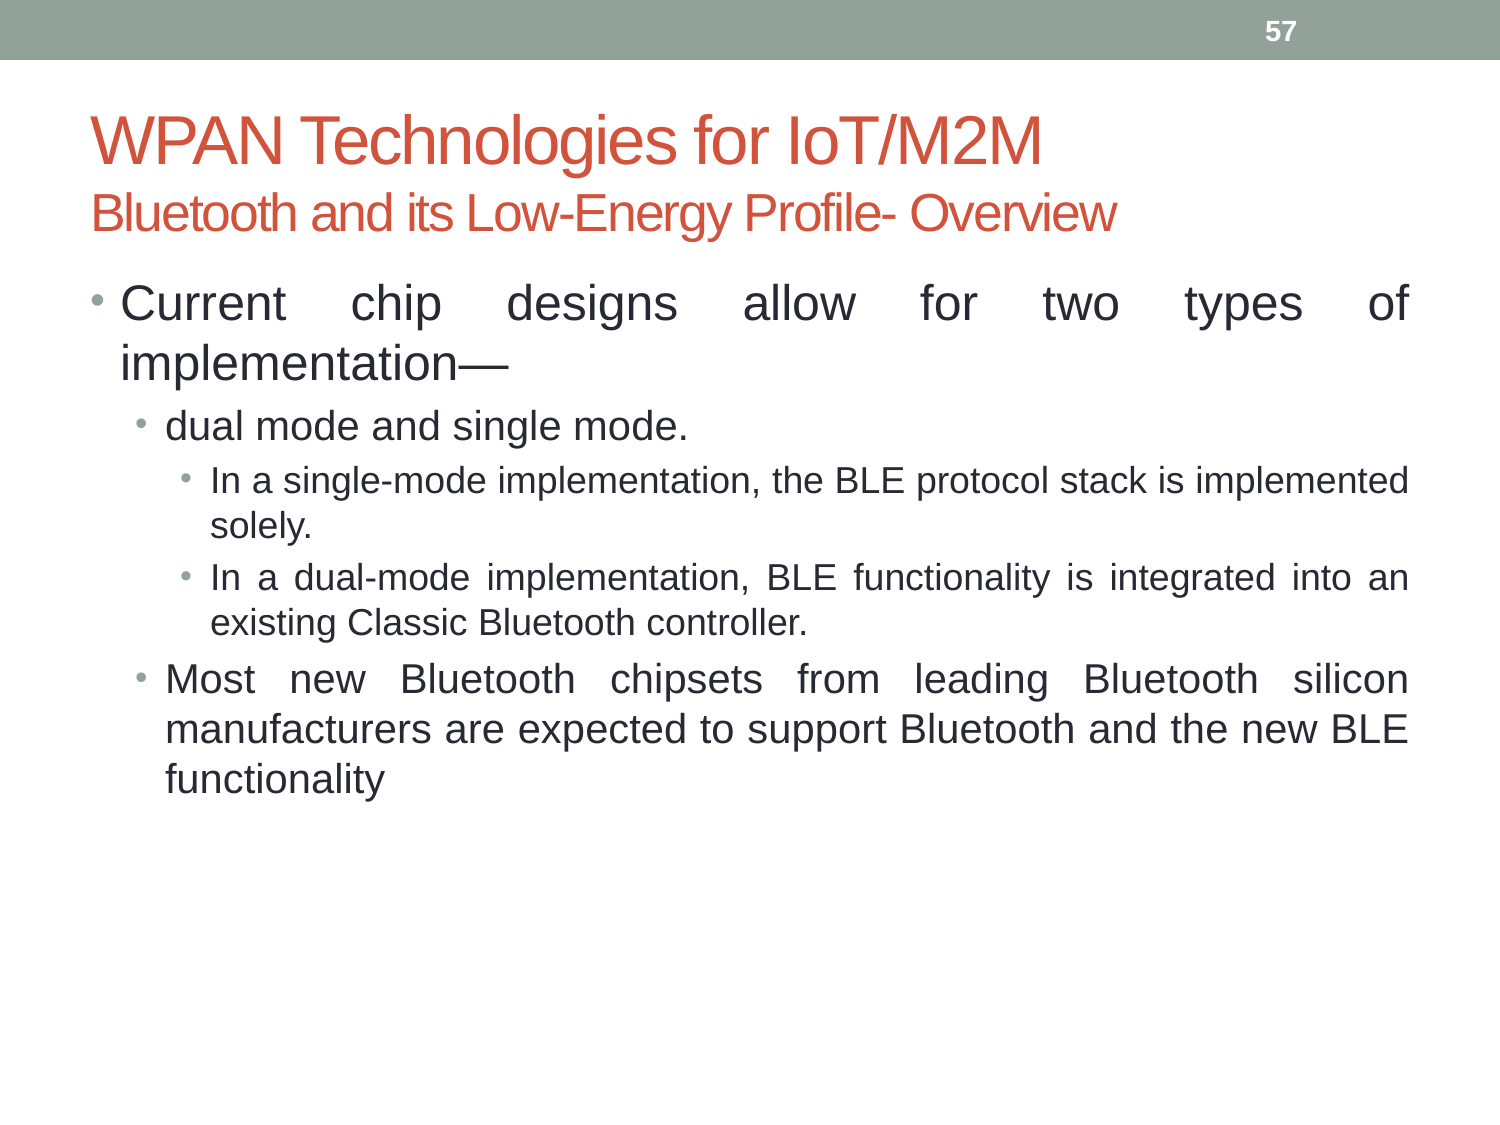

57
# WPAN Technologies for IoT/M2M Bluetooth and its Low-Energy Profile- Overview
Current chip designs allow for two types of implementation—
dual mode and single mode.
In a single-mode implementation, the BLE protocol stack is implemented solely.
In a dual-mode implementation, BLE functionality is integrated into an existing Classic Bluetooth controller.
Most new Bluetooth chipsets from leading Bluetooth silicon manufacturers are expected to support Bluetooth and the new BLE functionality